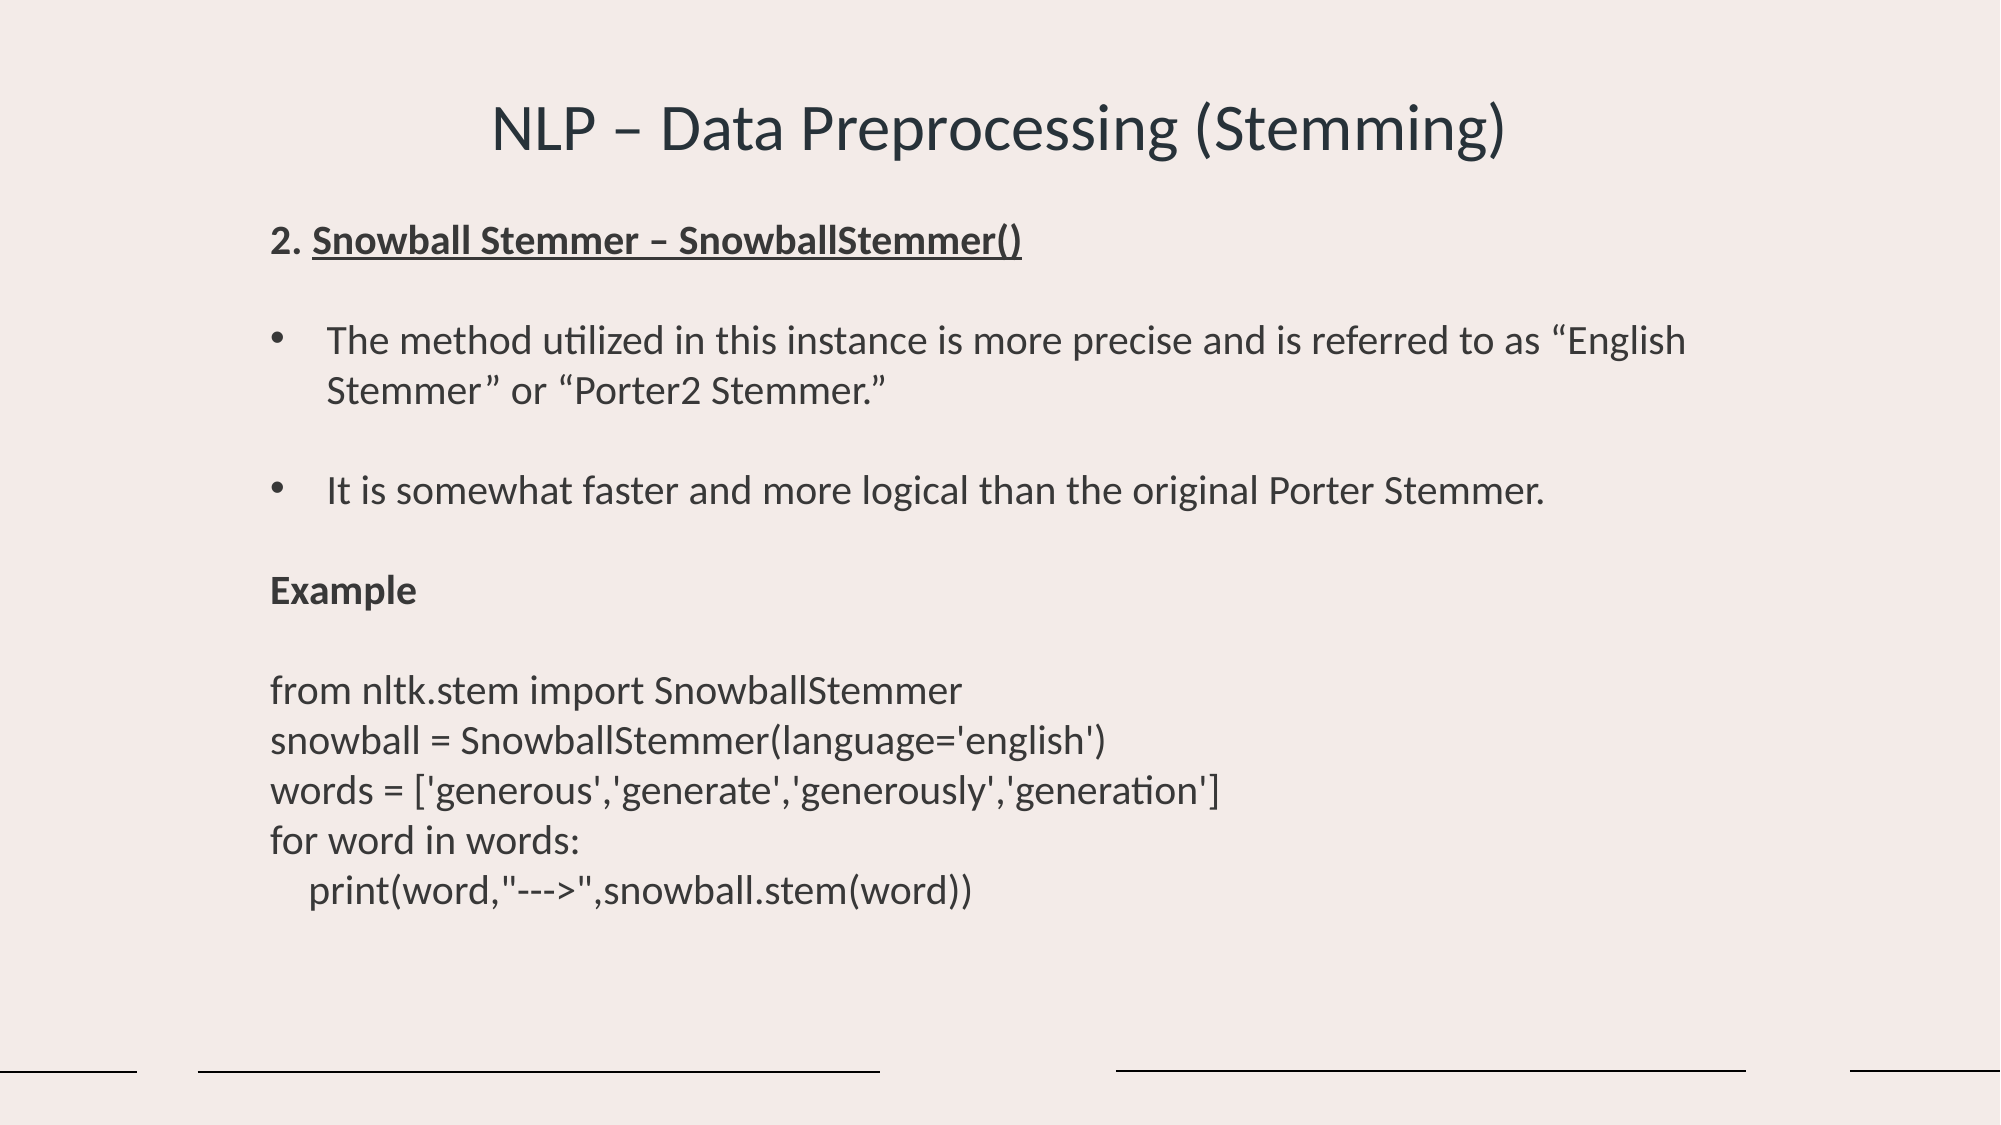

NLP – Data Preprocessing (Stemming)

2. Snowball Stemmer – SnowballStemmer()

The method utilized in this instance is more precise and is referred to as “English Stemmer” or “Porter2 Stemmer.”

It is somewhat faster and more logical than the original Porter Stemmer.

Example

from nltk.stem import SnowballStemmer
snowball = SnowballStemmer(language='english')
words = ['generous','generate','generously','generation']
for word in words:
    print(word,"--->",snowball.stem(word))